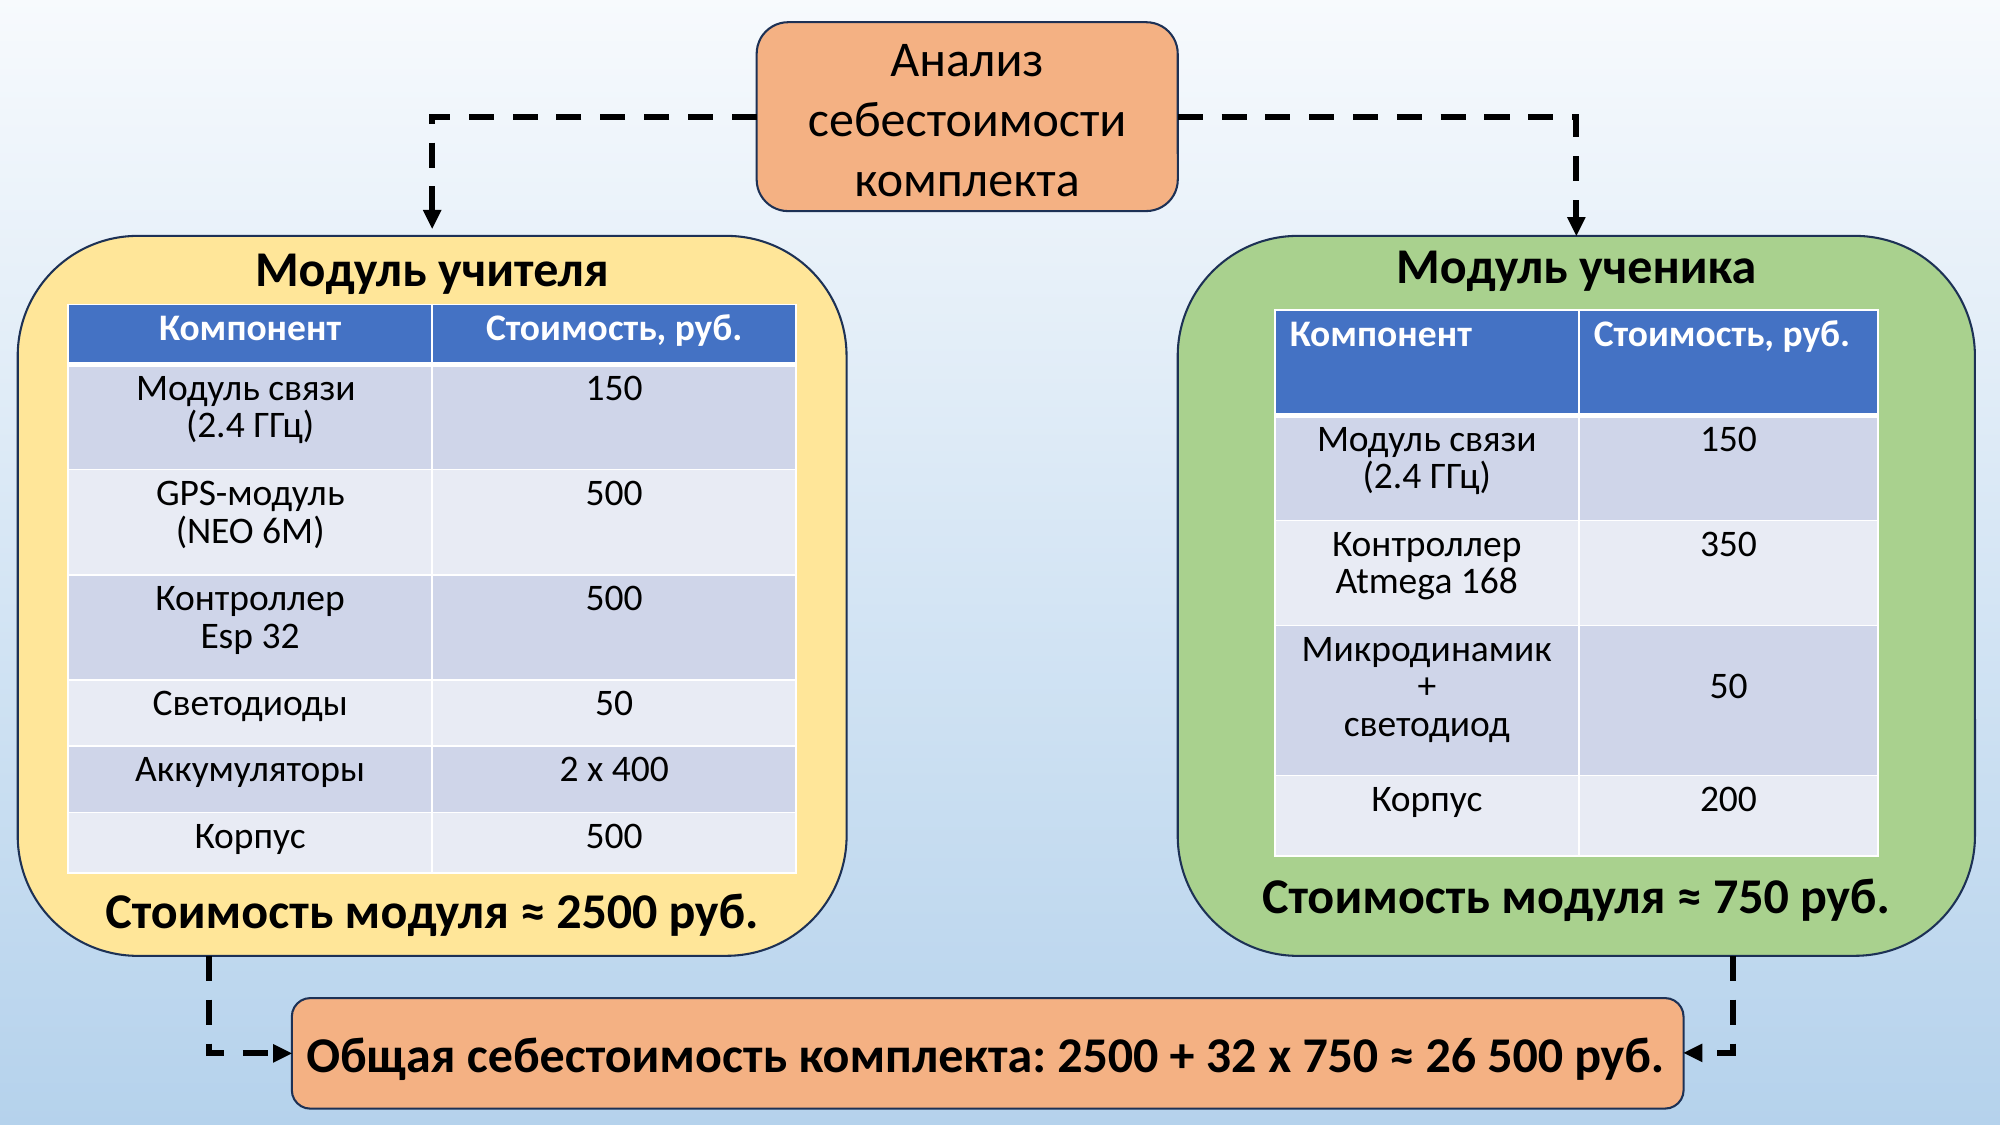

Анализ себестоимости комплекта
Модуль ученика
Модуль учителя

| Компонент | Стоимость, руб. |
| --- | --- |
| Модуль связи (2.4 ГГц) | 150 |
| GPS-модуль (NEO 6M) | 500 |
| Контроллер Esp 32 | 500 |
| Светодиоды | 50 |
| Аккумуляторы | 2 x 400 |
| Корпус | 500 |
| Компонент | Стоимость, руб. |
| --- | --- |
| Модуль связи (2.4 ГГц) | 150 |
| Контроллер Atmega 168 | 350 |
| Микродинамик + светодиод | 50 |
| Корпус | 200 |
Стоимость модуля ≈ 750 руб.
Стоимость модуля ≈ 2500 руб.

Общая себестоимость комплекта: 2500 + 32 x 750 ≈ 26 500 руб.